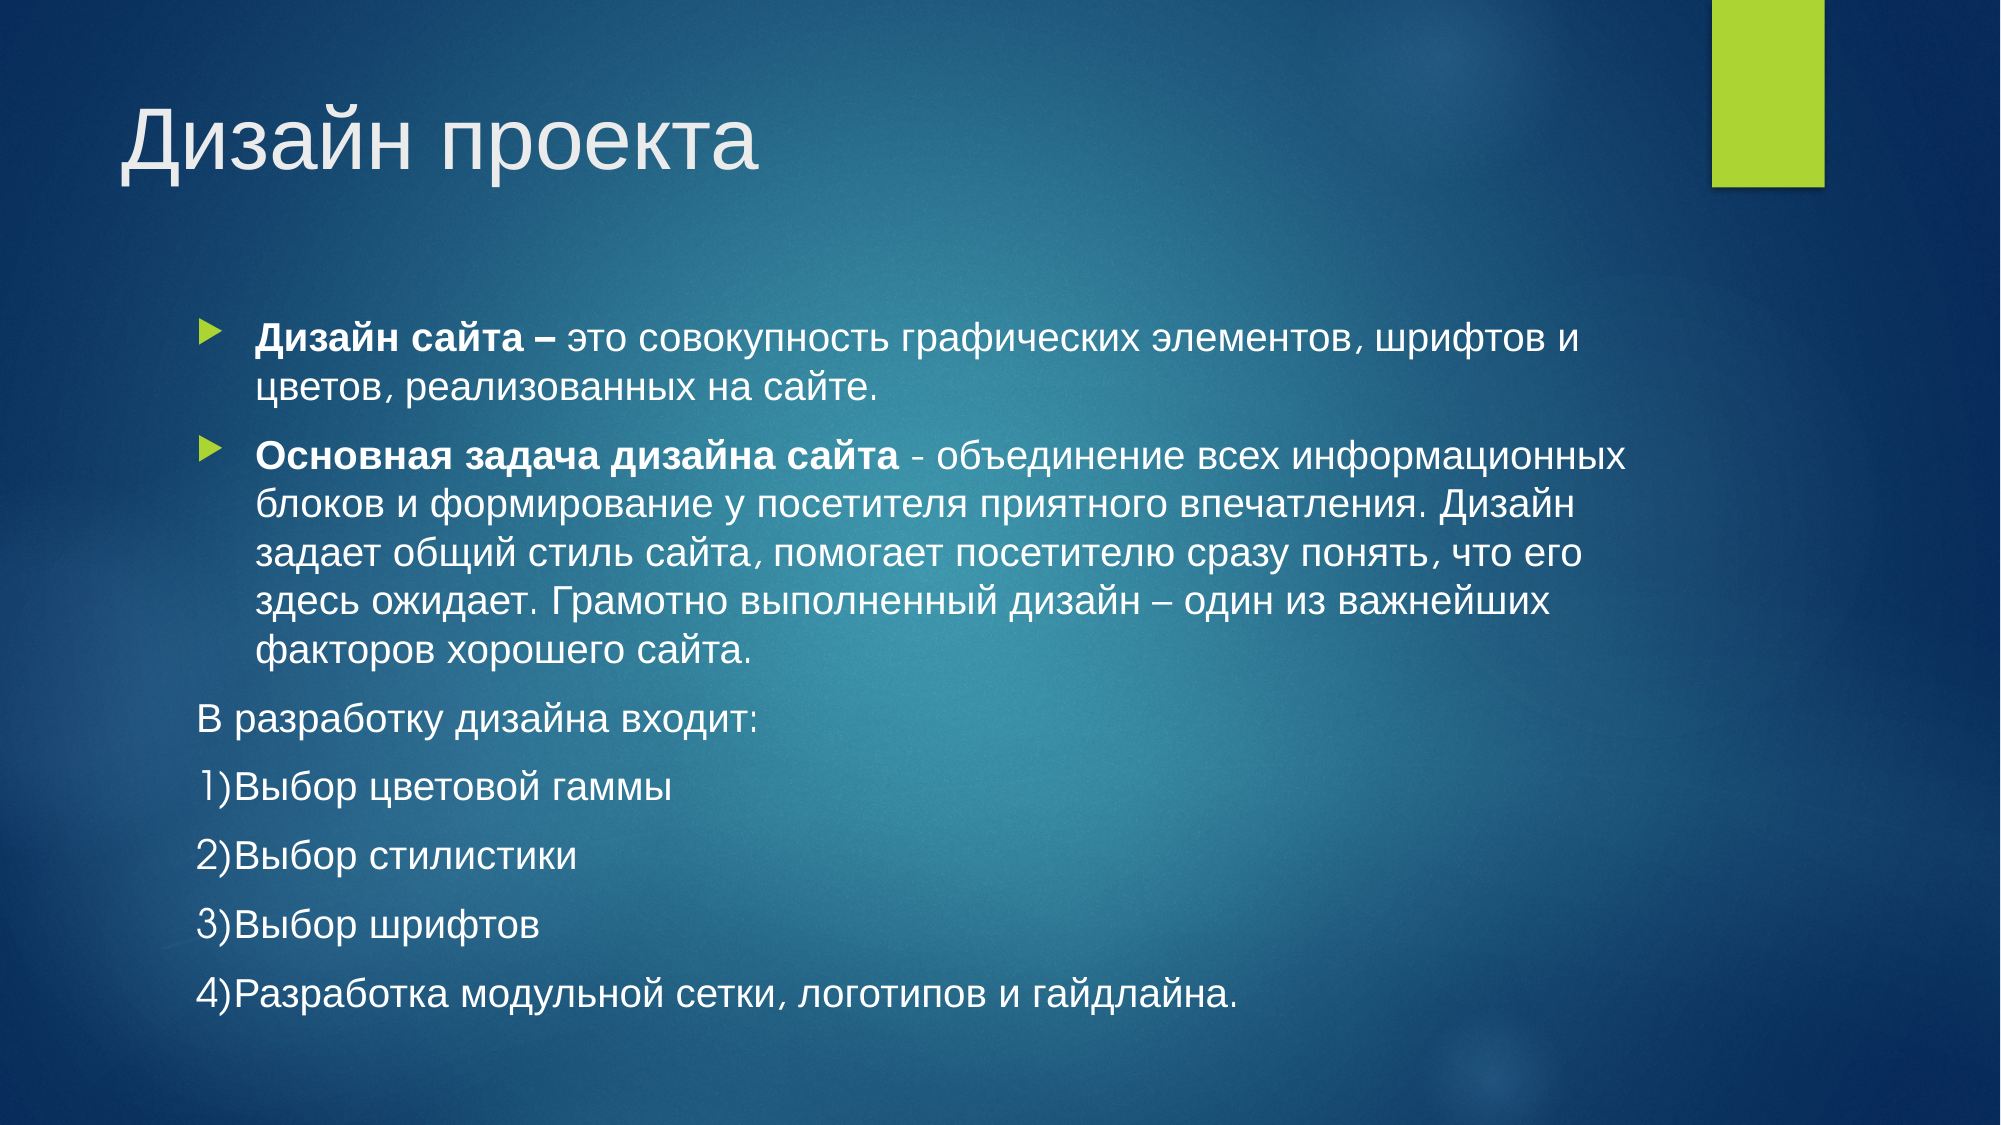

# Дизайн проекта
Дизайн сайта – это совокупность графических элементов, шрифтов и цветов, реализованных на сайте.
Основная задача дизайна сайта - объединение всех информационных блоков и формирование у посетителя приятного впечатления. Дизайн задает общий стиль сайта, помогает посетителю сразу понять, что его здесь ожидает. Грамотно выполненный дизайн – один из важнейших факторов хорошего сайта.
В разработку дизайна входит:
1)Выбор цветовой гаммы
2)Выбор стилистики
3)Выбор шрифтов
4)Разработка модульной сетки, логотипов и гайдлайна.